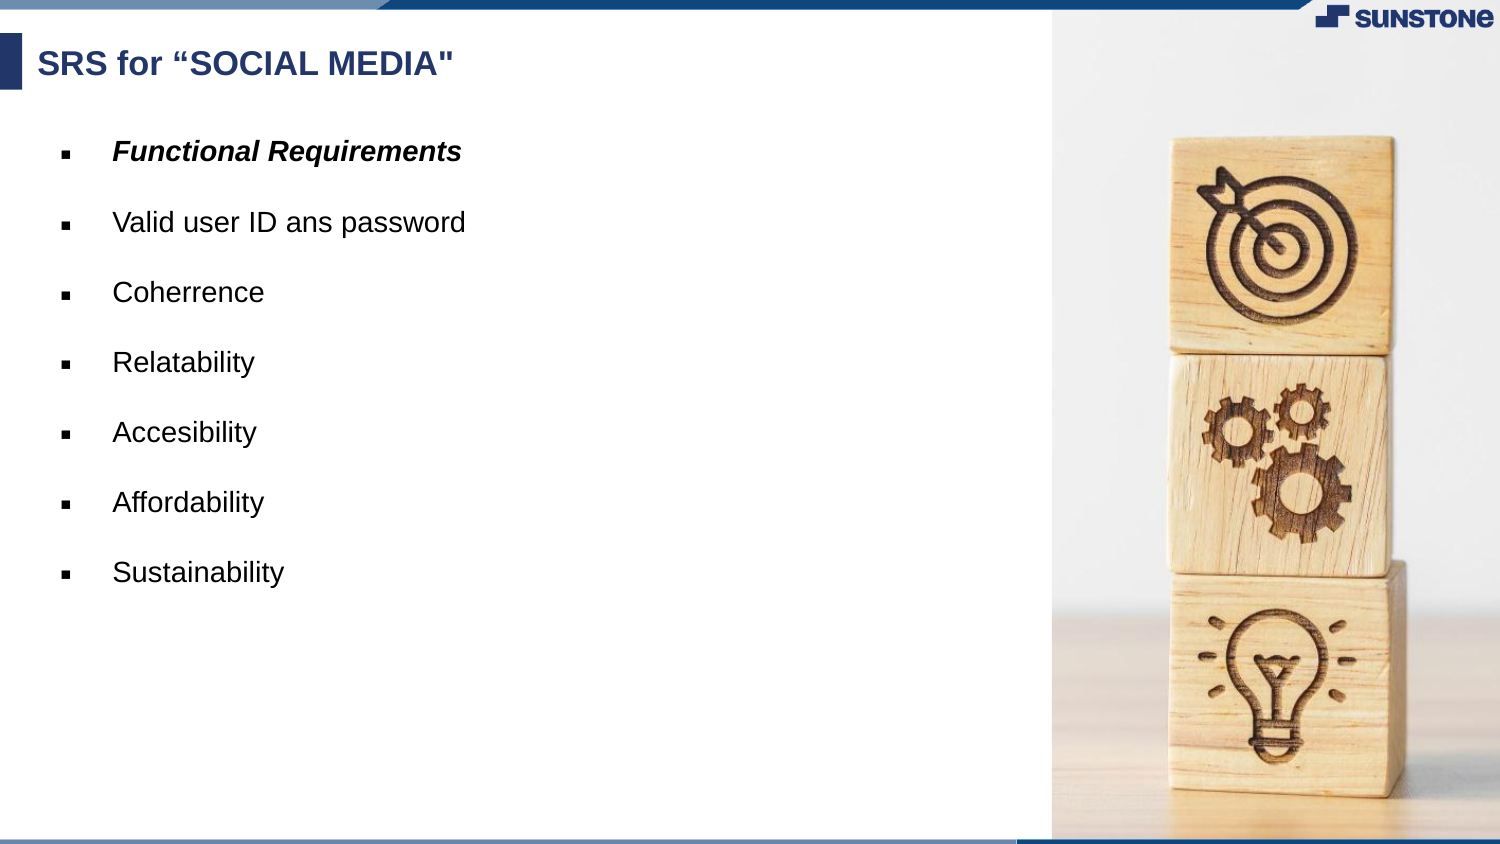

# SRS for “SOCIAL MEDIA"
Functional Requirements
Valid user ID ans password

Coherrence

Relatability

Accesibility

Affordability

Sustainability